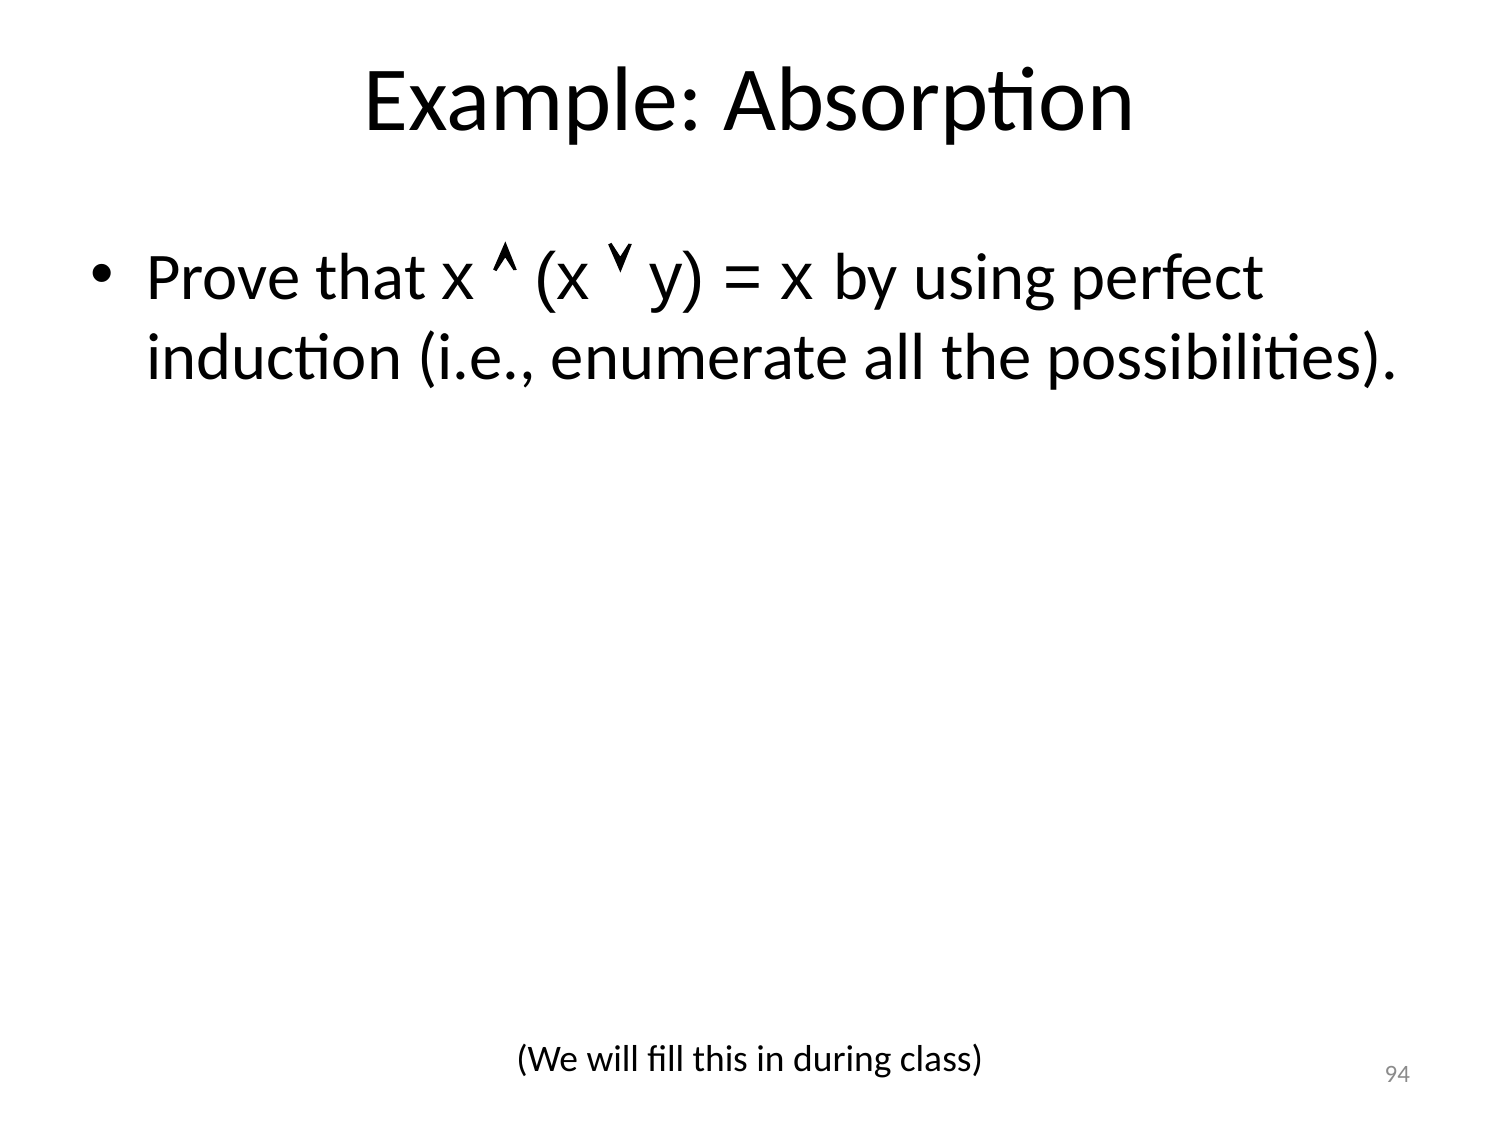

# Example: Absorption
Prove that x ∧ (x ∨ y) = x by using perfect induction (i.e., enumerate all the possibilities).

(We will fill this in during class)
94